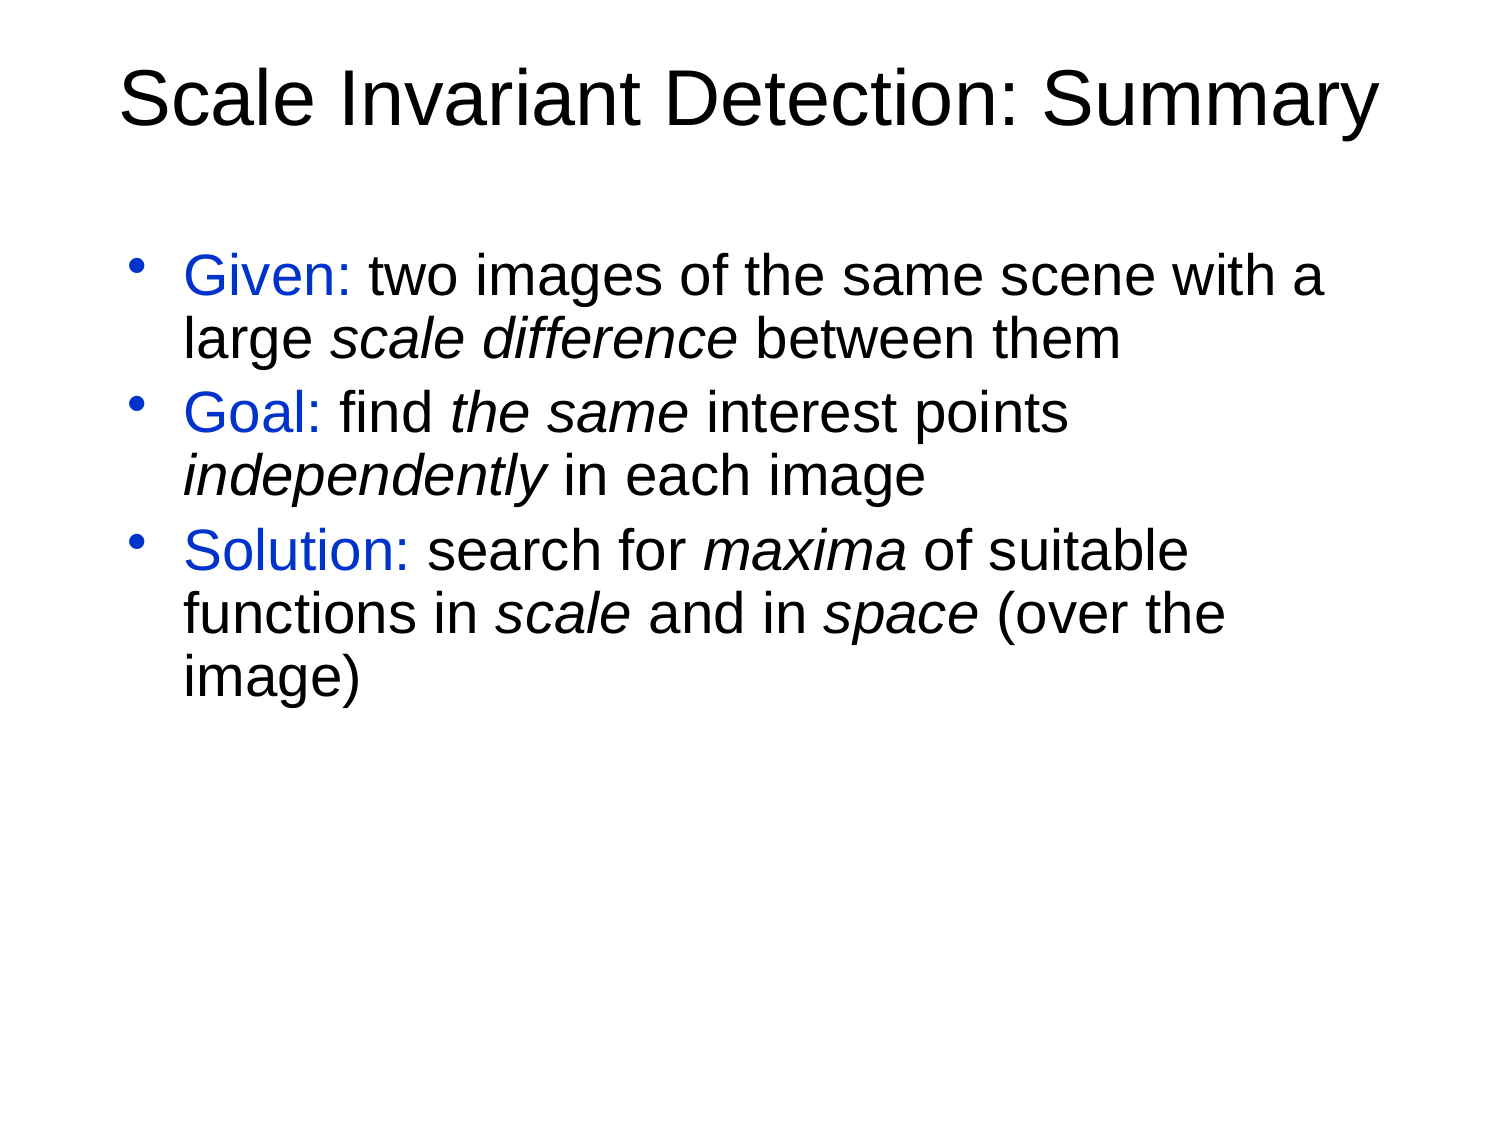

Scale Invariant Detection: Summary
Given: two images of the same scene with a large scale difference between them
Goal: find the same interest points independently in each image
Solution: search for maxima of suitable functions in scale and in space (over the image)